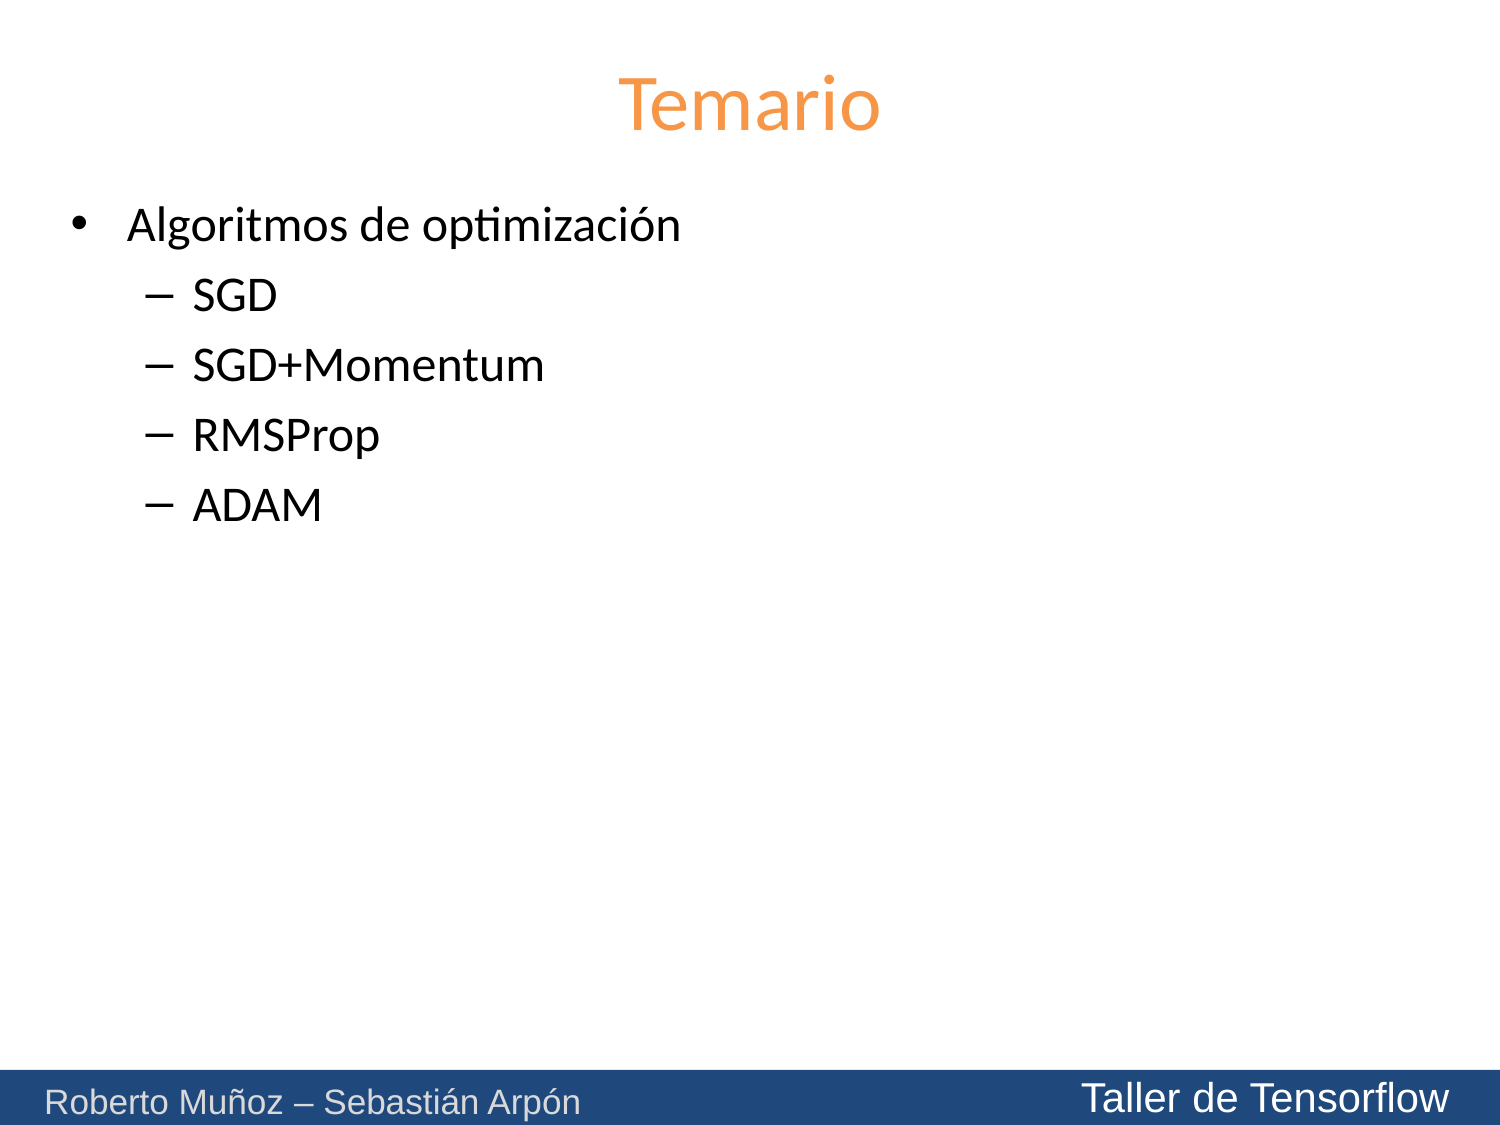

# Temario
Algoritmos de optimización
SGD
SGD+Momentum
RMSProp
ADAM